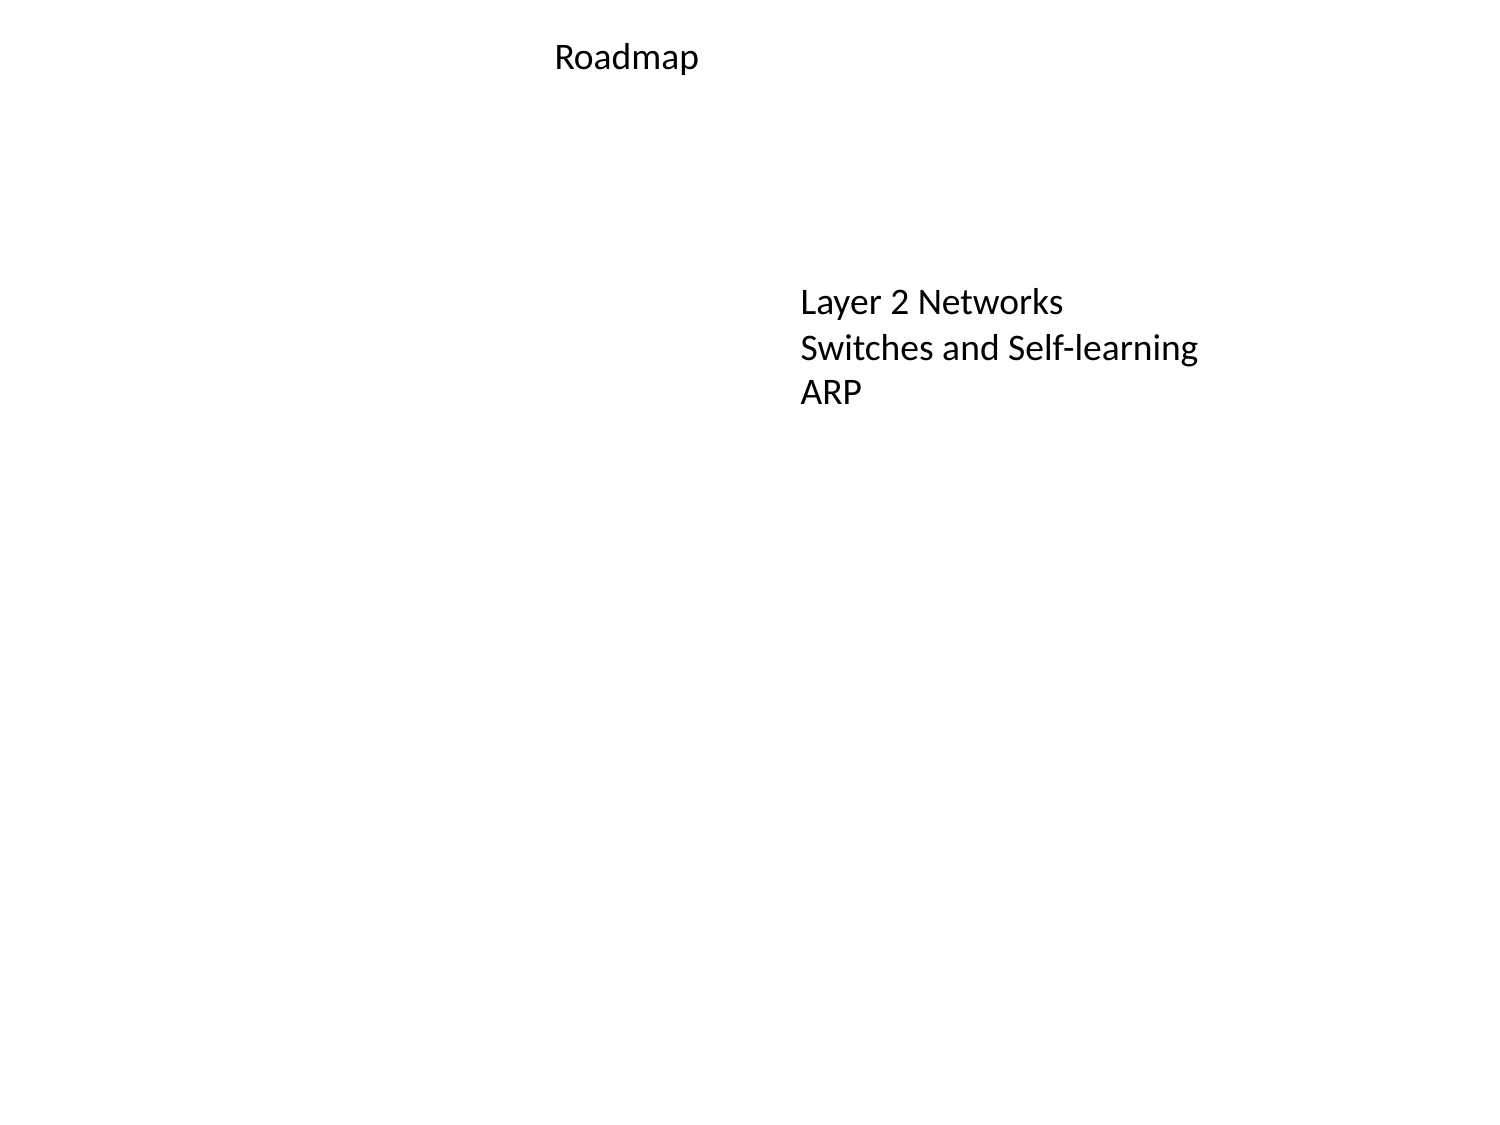

Roadmap
Layer 2 Networks
Switches and Self-learning
ARP